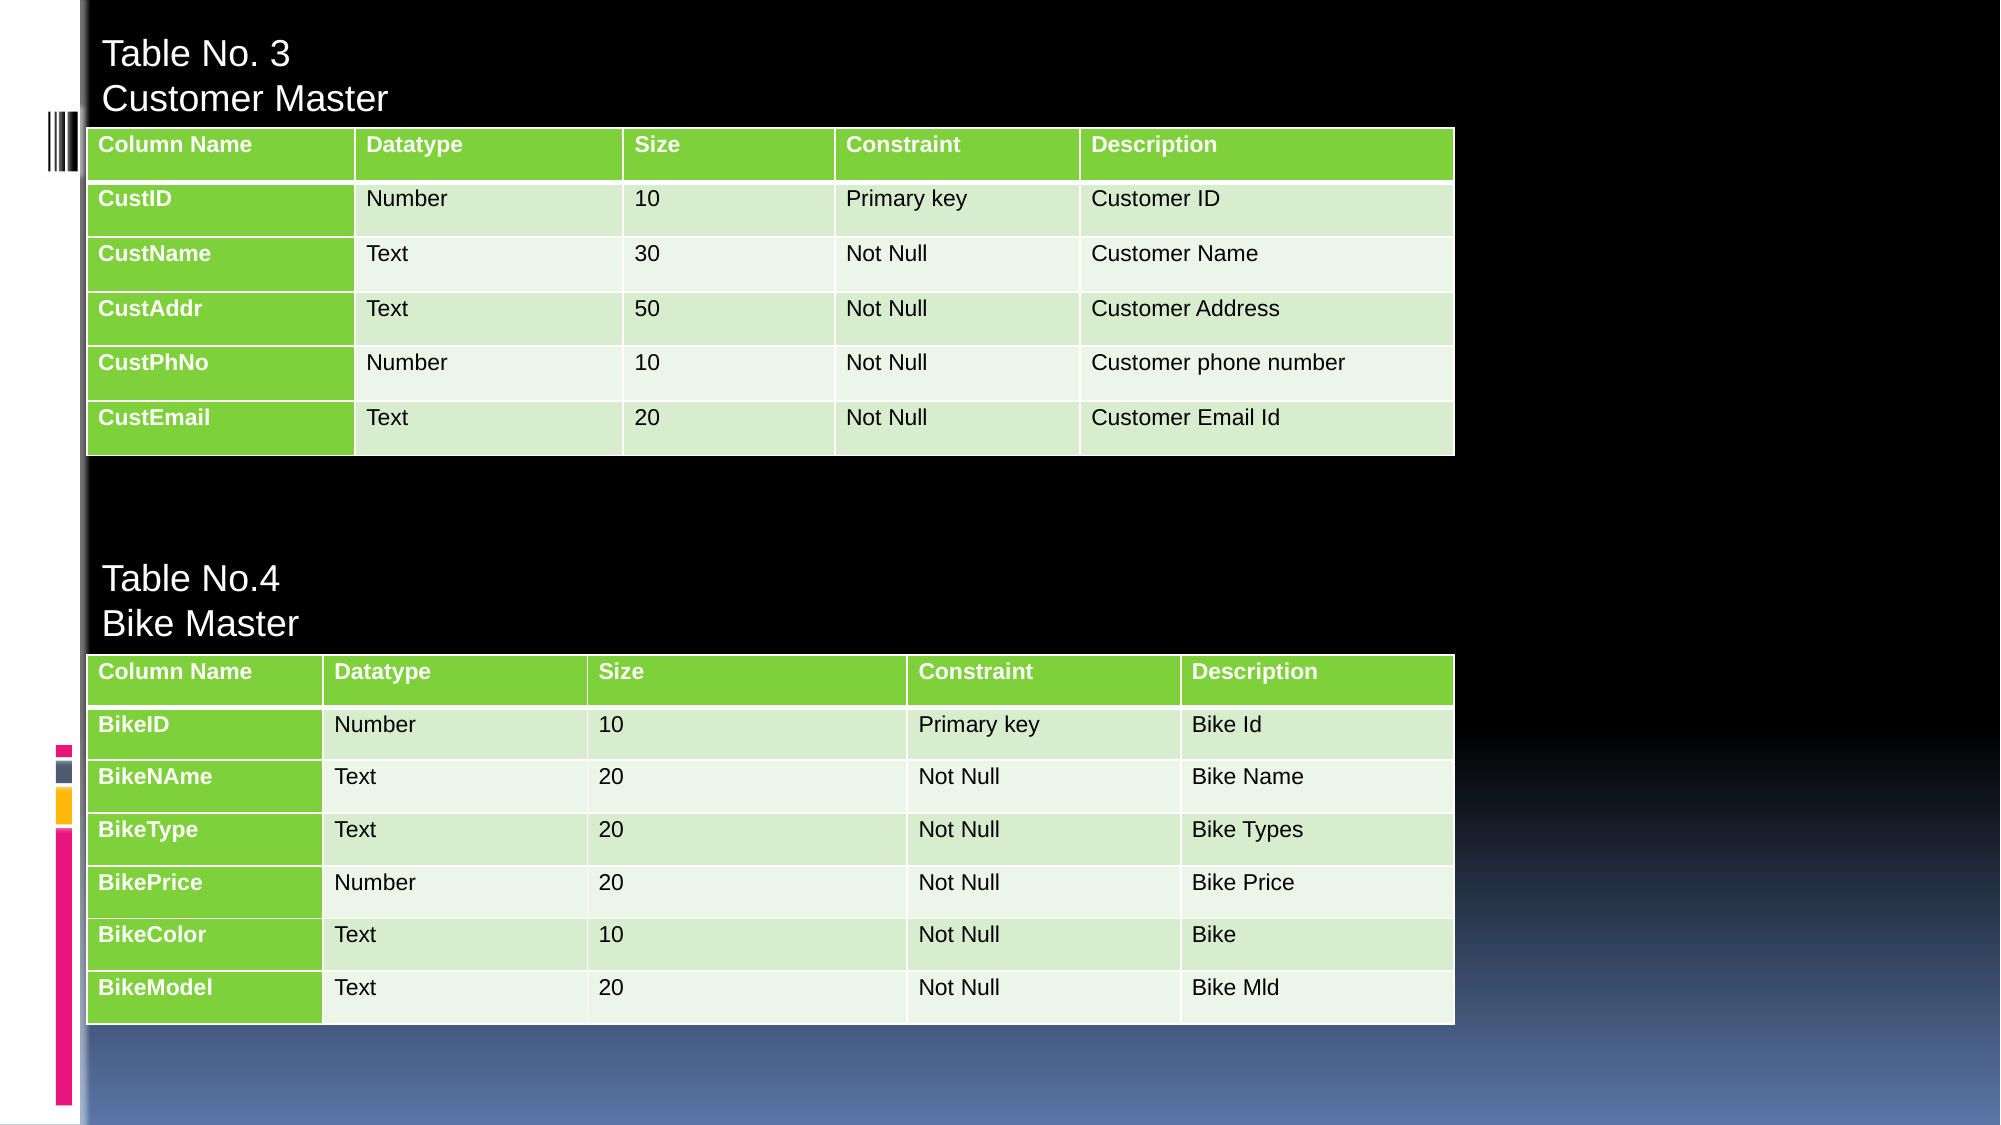

Table No. 3
Customer Master
| Column Name | Datatype | Size | Constraint | Description |
| --- | --- | --- | --- | --- |
| CustID | Number | 10 | Primary key | Customer ID |
| CustName | Text | 30 | Not Null | Customer Name |
| CustAddr | Text | 50 | Not Null | Customer Address |
| CustPhNo | Number | 10 | Not Null | Customer phone number |
| CustEmail | Text | 20 | Not Null | Customer Email Id |
Table No.4
Bike Master
| Column Name | Datatype | Size | Constraint | Description |
| --- | --- | --- | --- | --- |
| BikeID | Number | 10 | Primary key | Bike Id |
| BikeNAme | Text | 20 | Not Null | Bike Name |
| BikeType | Text | 20 | Not Null | Bike Types |
| BikePrice | Number | 20 | Not Null | Bike Price |
| BikeColor | Text | 10 | Not Null | Bike |
| BikeModel | Text | 20 | Not Null | Bike Mld |